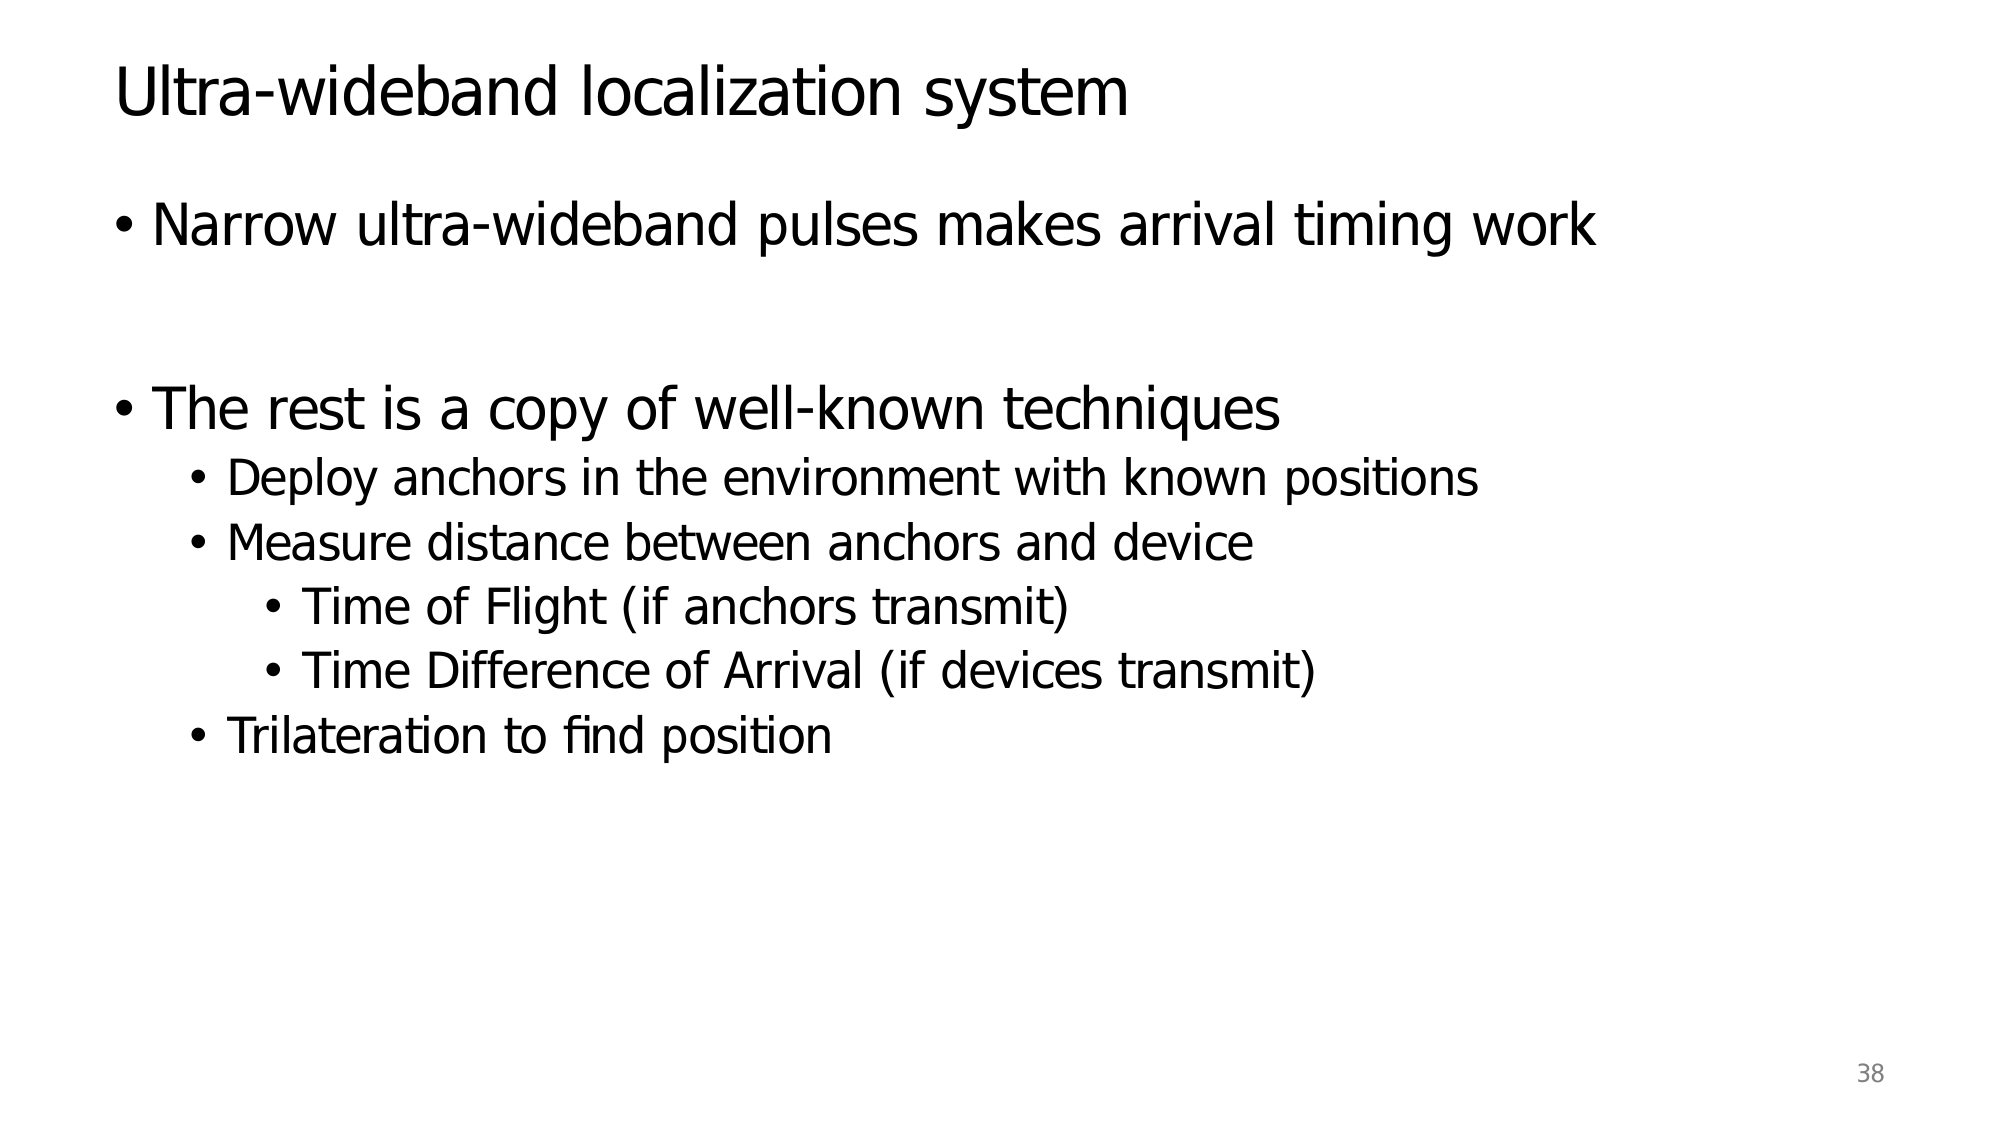

# Ultra-wideband localization system
Narrow ultra-wideband pulses makes arrival timing work

The rest is a copy of well-known techniques
Deploy anchors in the environment with known positions
Measure distance between anchors and device
Time of Flight (if anchors transmit)
Time Difference of Arrival (if devices transmit)
Trilateration to find position
38